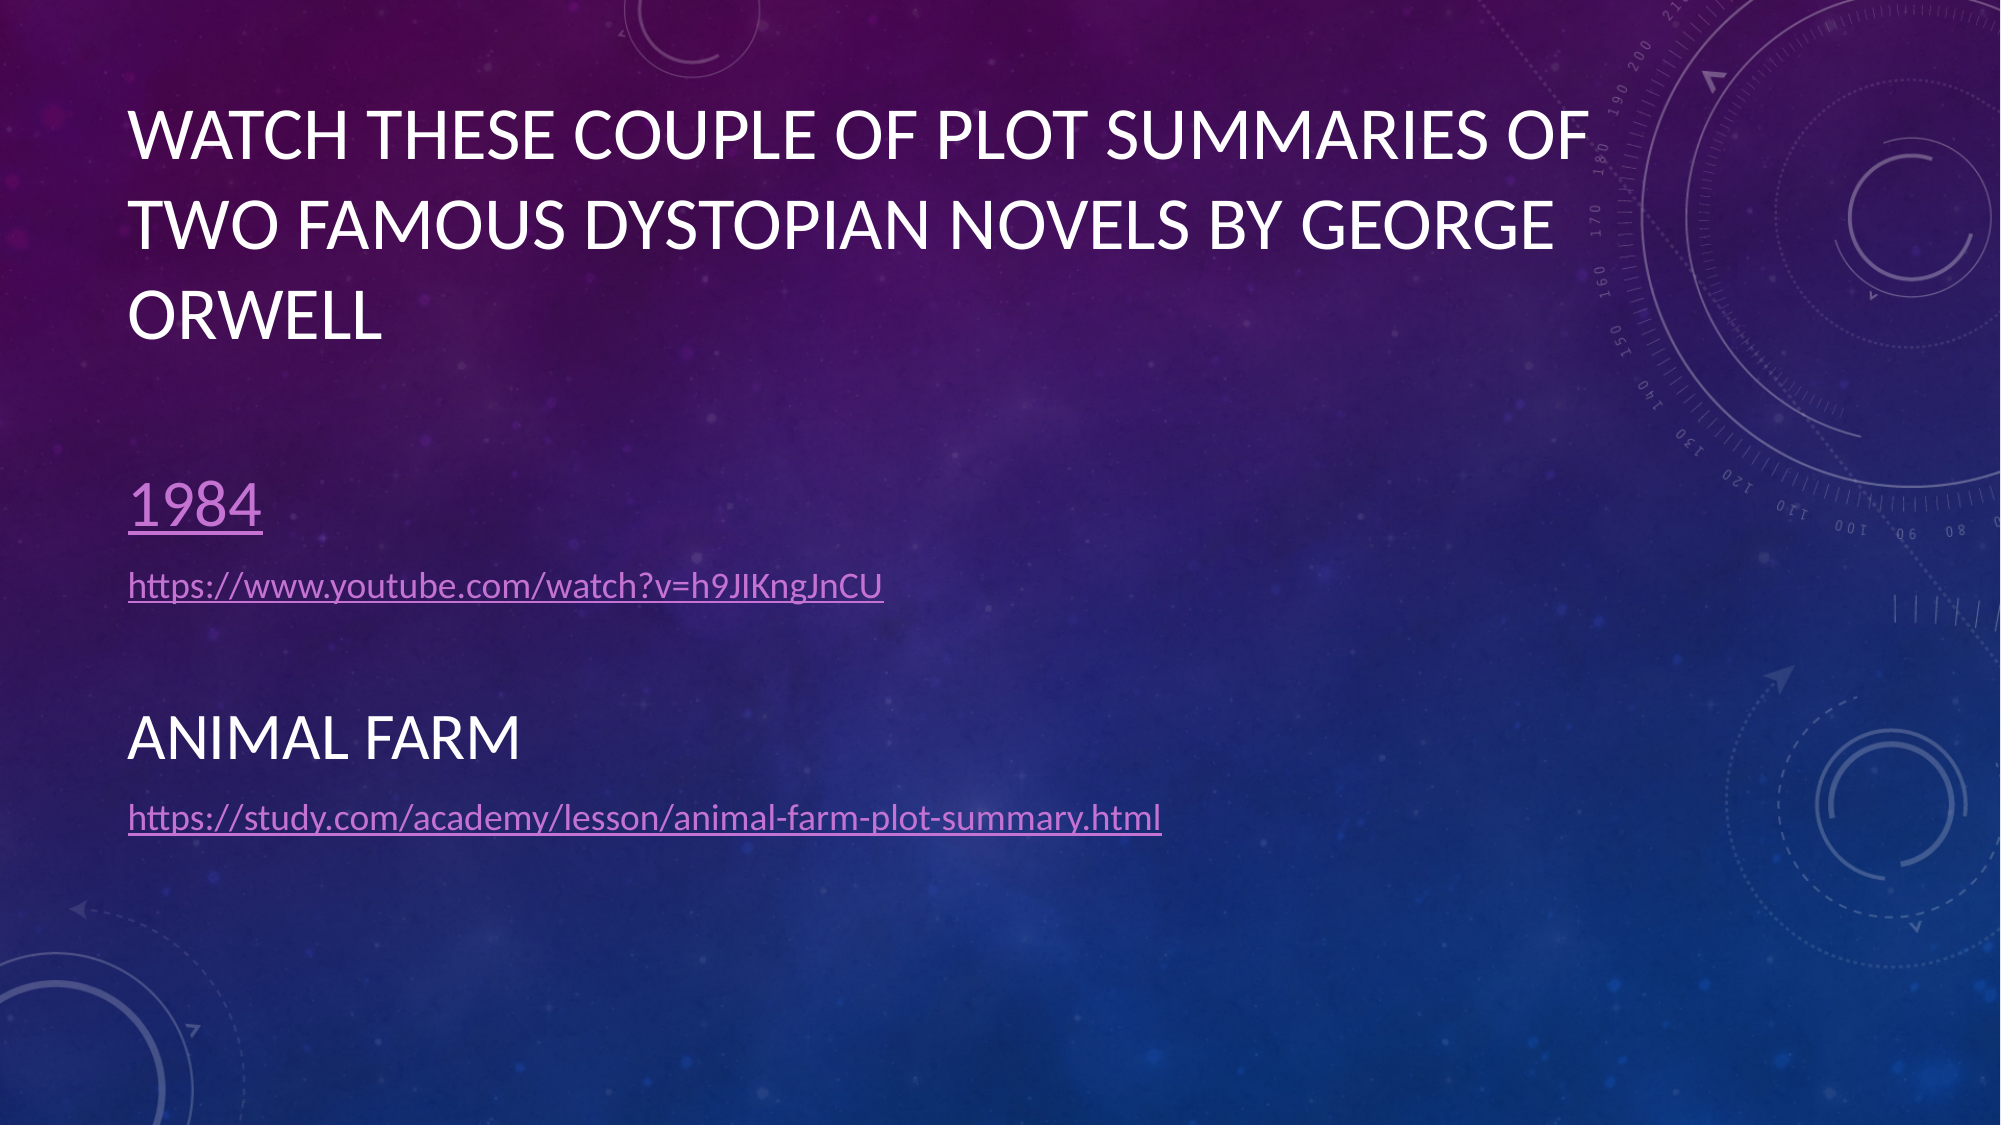

# Watch these couple of plot summaries of two famous dystopian novels by George orwell

1984
https://www.youtube.com/watch?v=h9JIKngJnCU

ANIMAL FARM
https://study.com/academy/lesson/animal-farm-plot-summary.html